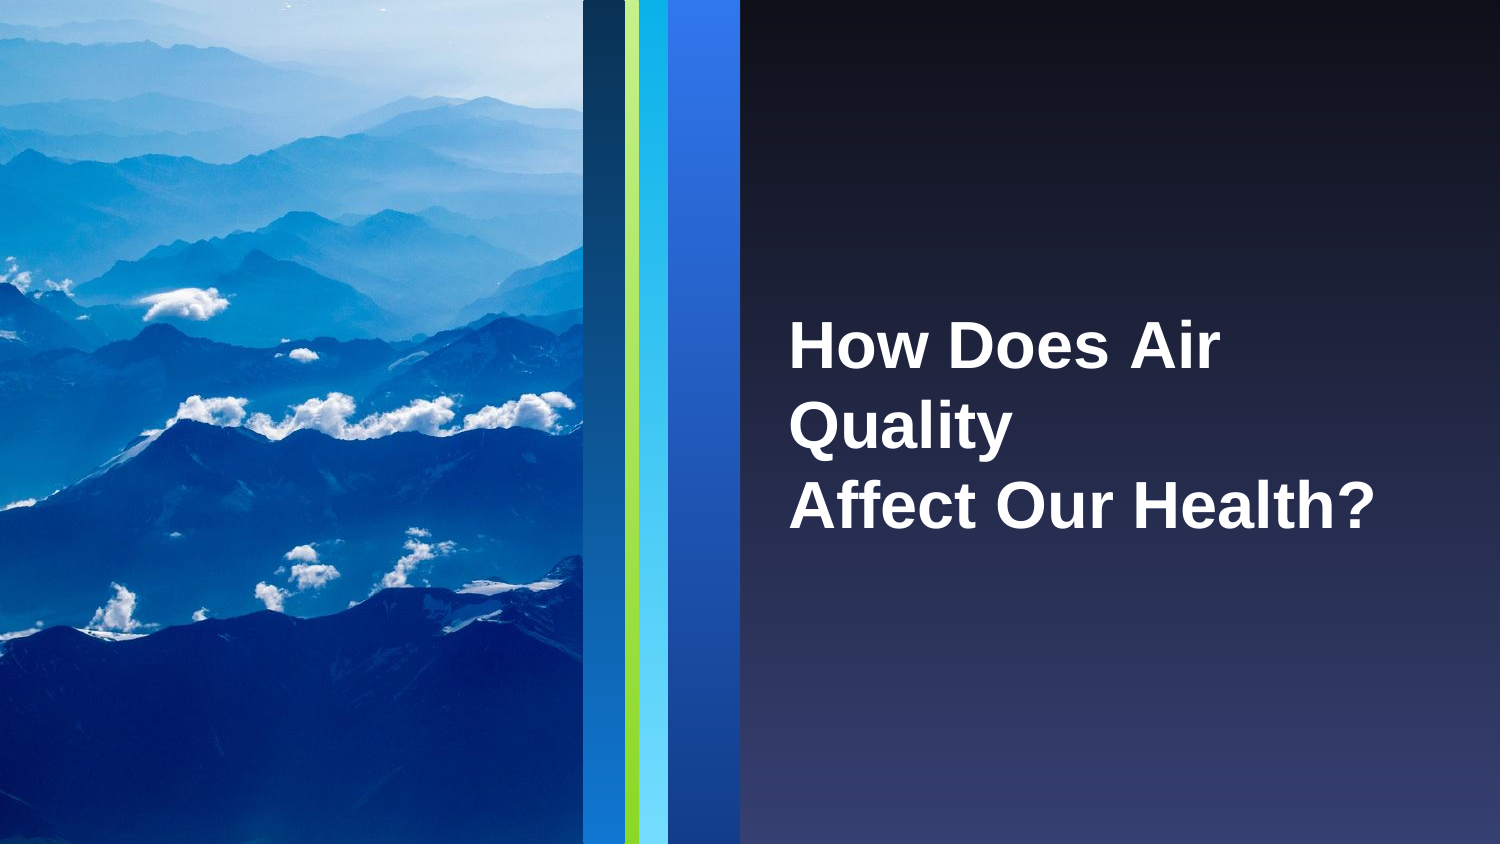

# How Does Air Quality Affect Our Health?